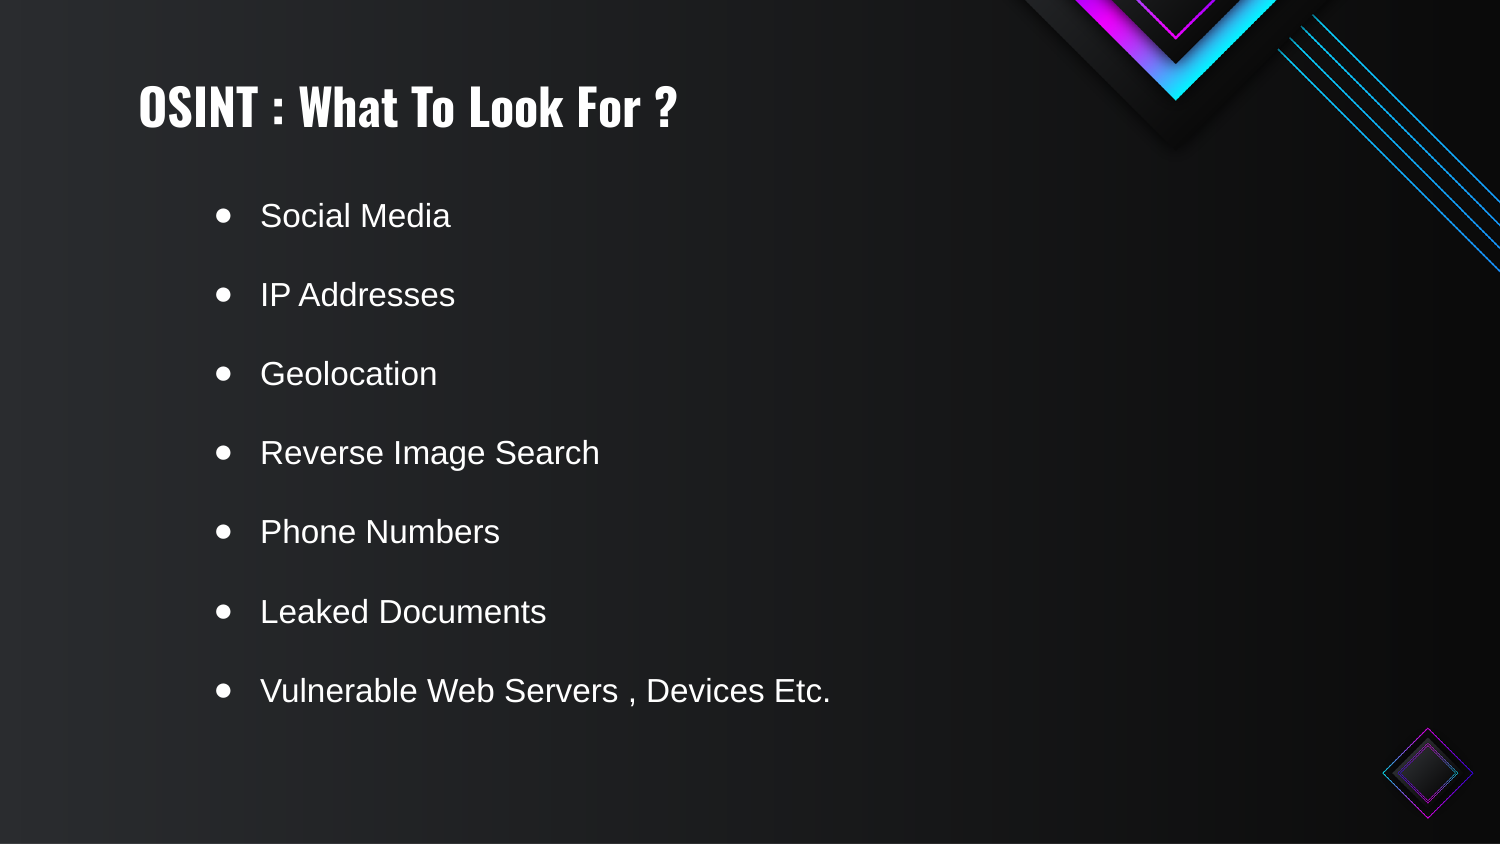

# OSINT : What To Look For ?
Social Media
IP Addresses
Geolocation
Reverse Image Search
Phone Numbers
Leaked Documents
Vulnerable Web Servers , Devices Etc.